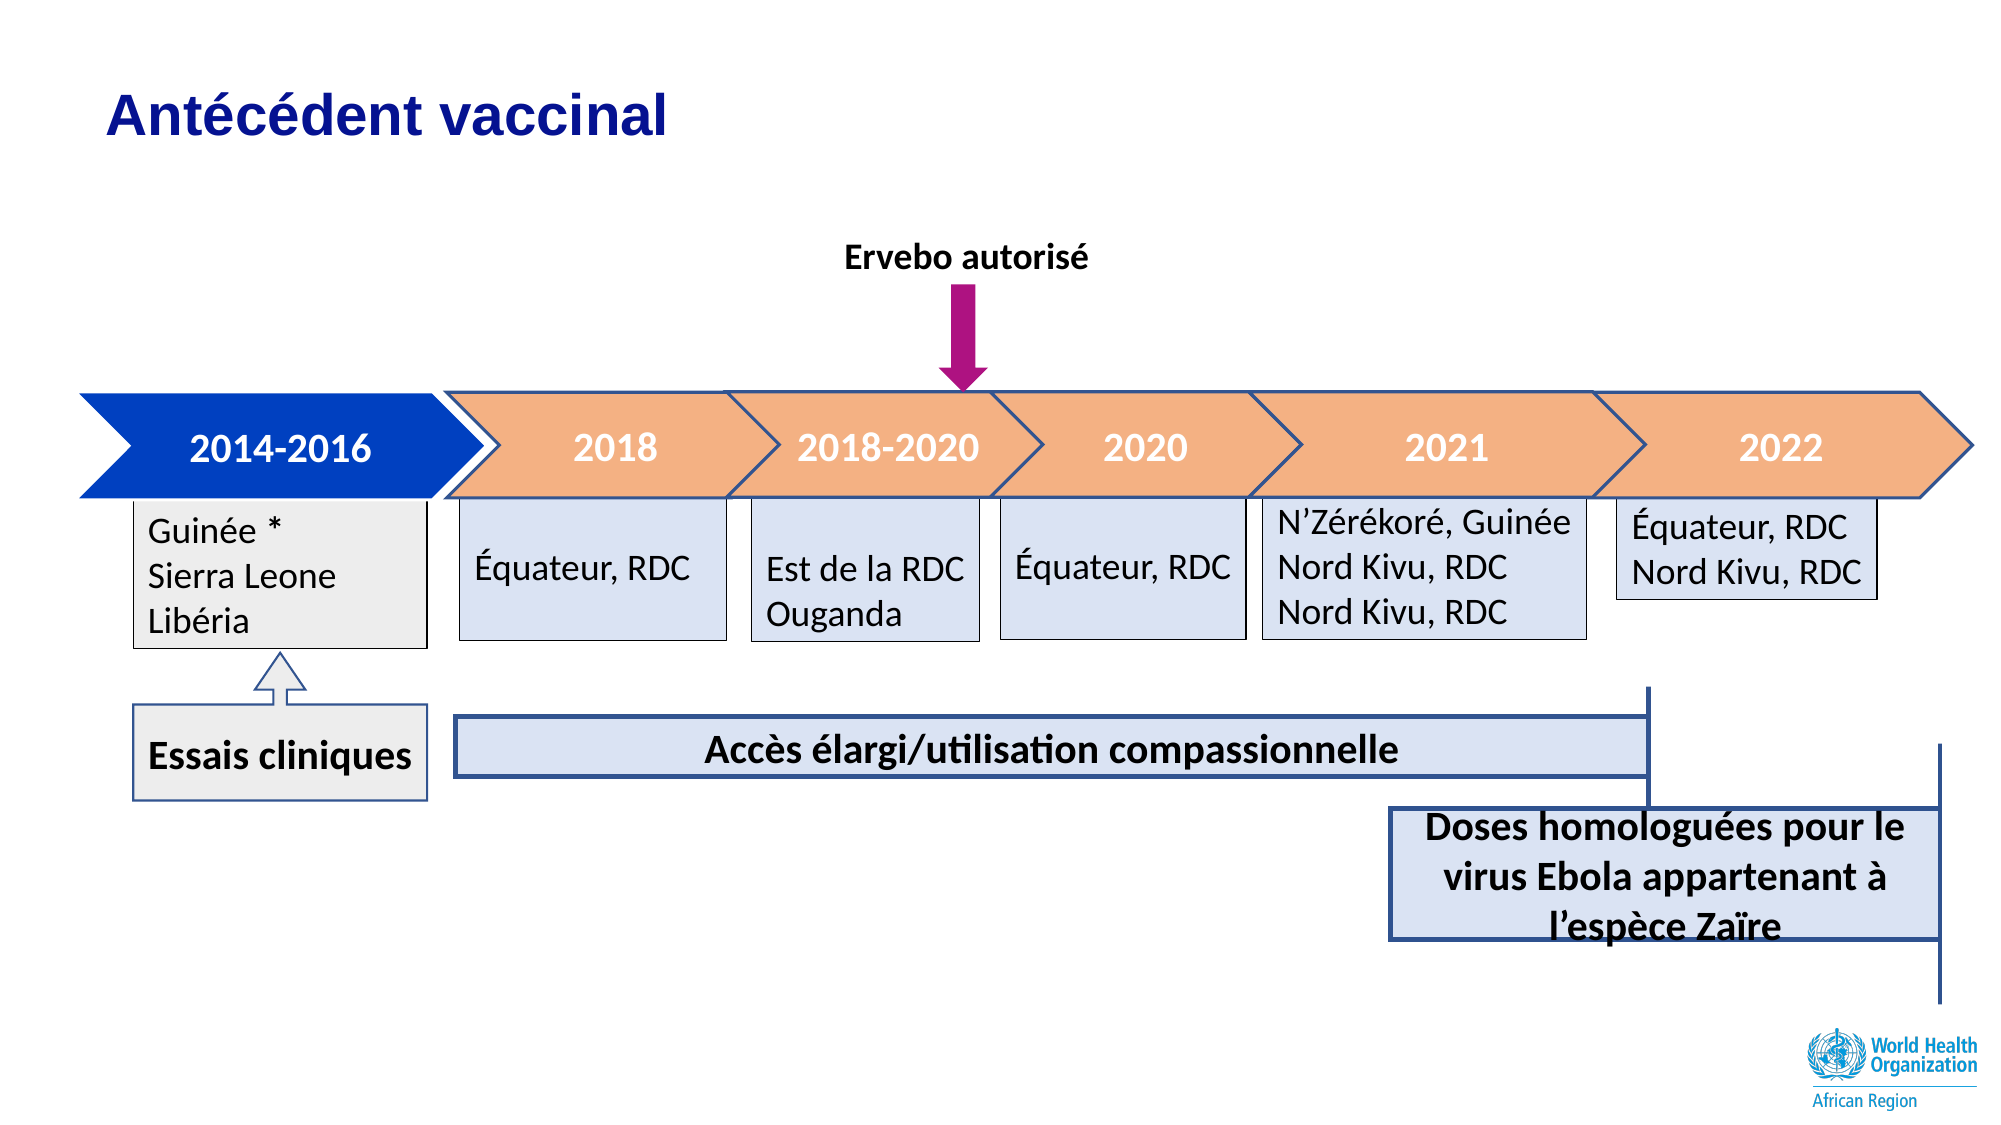

# Antécédent vaccinal
Ervebo autorisé

2014-2016
Guinée *
Sierra Leone
Libéria
2018-2020
2020
2021
2018
2022

N’Zérékoré, Guinée
Nord Kivu, RDC
Nord Kivu, RDC

Équateur, RDC

Équateur, RDC

Est de la RDC
Ouganda
Équateur, RDC
Nord Kivu, RDC
Essais cliniques
Accès élargi/utilisation compassionnelle
Doses homologuées pour le virus Ebola appartenant à l’espèce Zaïre